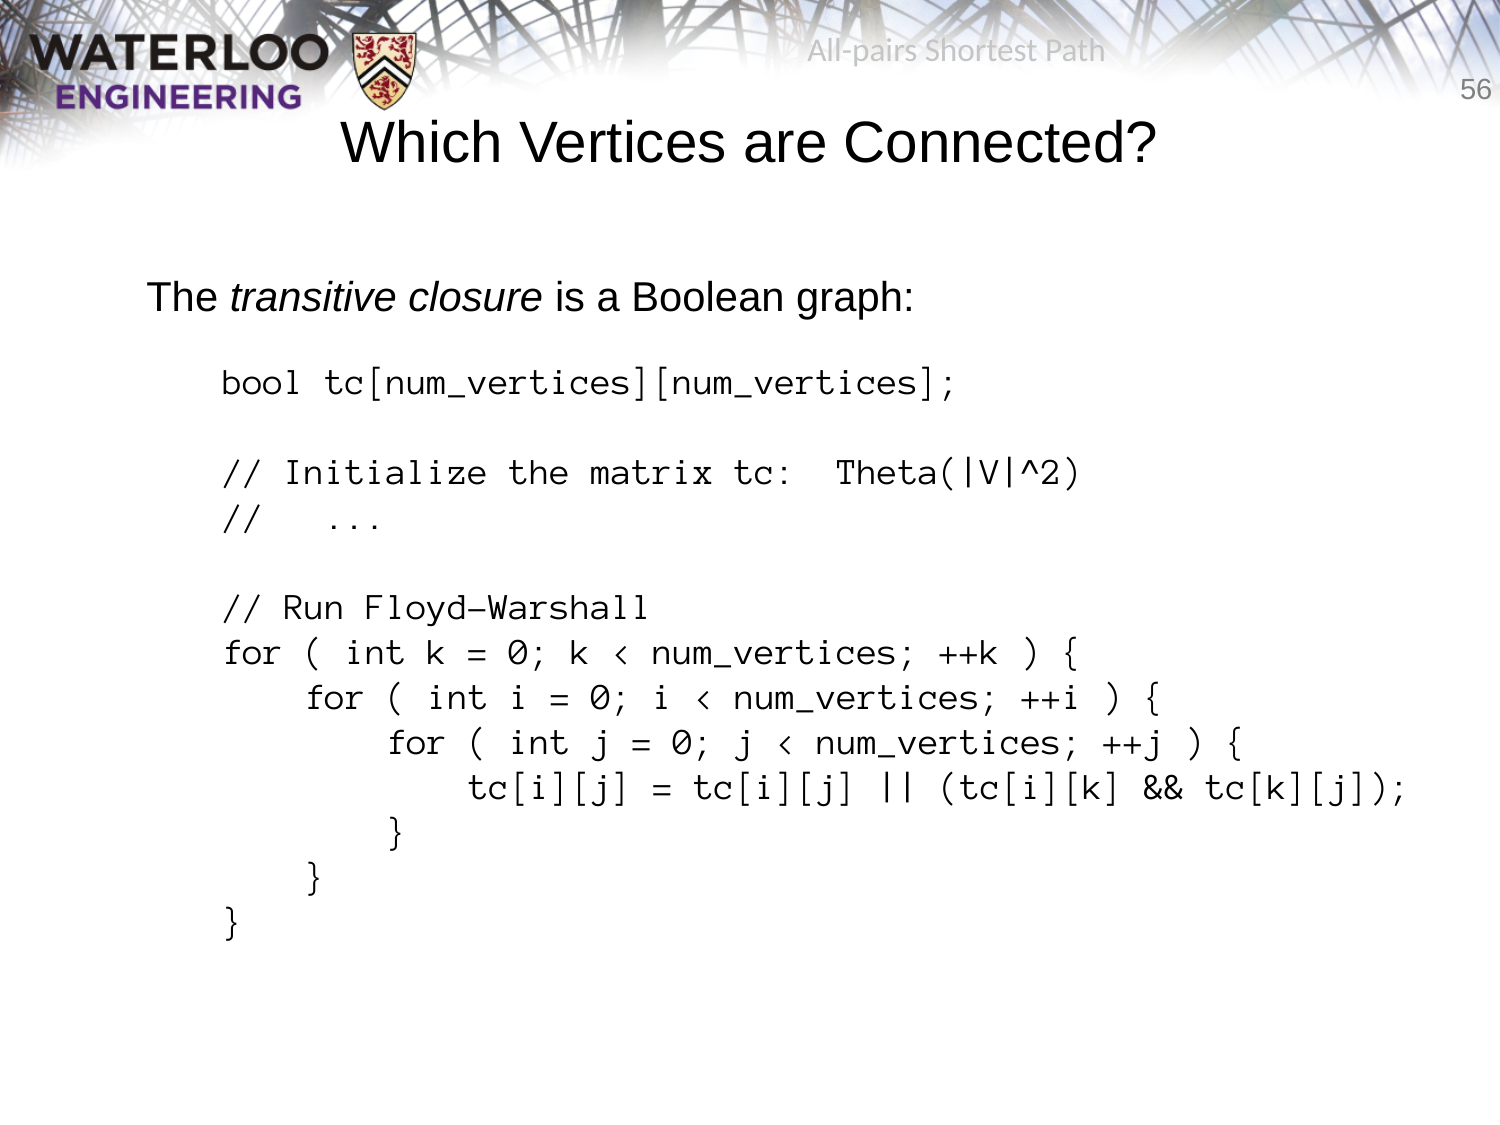

All-pairs Shortest Path
# Which Vertices are Connected?
	The transitive closure is a Boolean graph:
bool tc[num_vertices][num_vertices];

// Initialize the matrix tc:  Theta(|V|^2)
//   ...

// Run Floyd-Warshall
for ( int k = 0; k < num_vertices; ++k ) {
    for ( int i = 0; i < num_vertices; ++i ) {
        for ( int j = 0; j < num_vertices; ++j ) {
            tc[i][j] = tc[i][j] || (tc[i][k] && tc[k][j]);
        }
    }
}